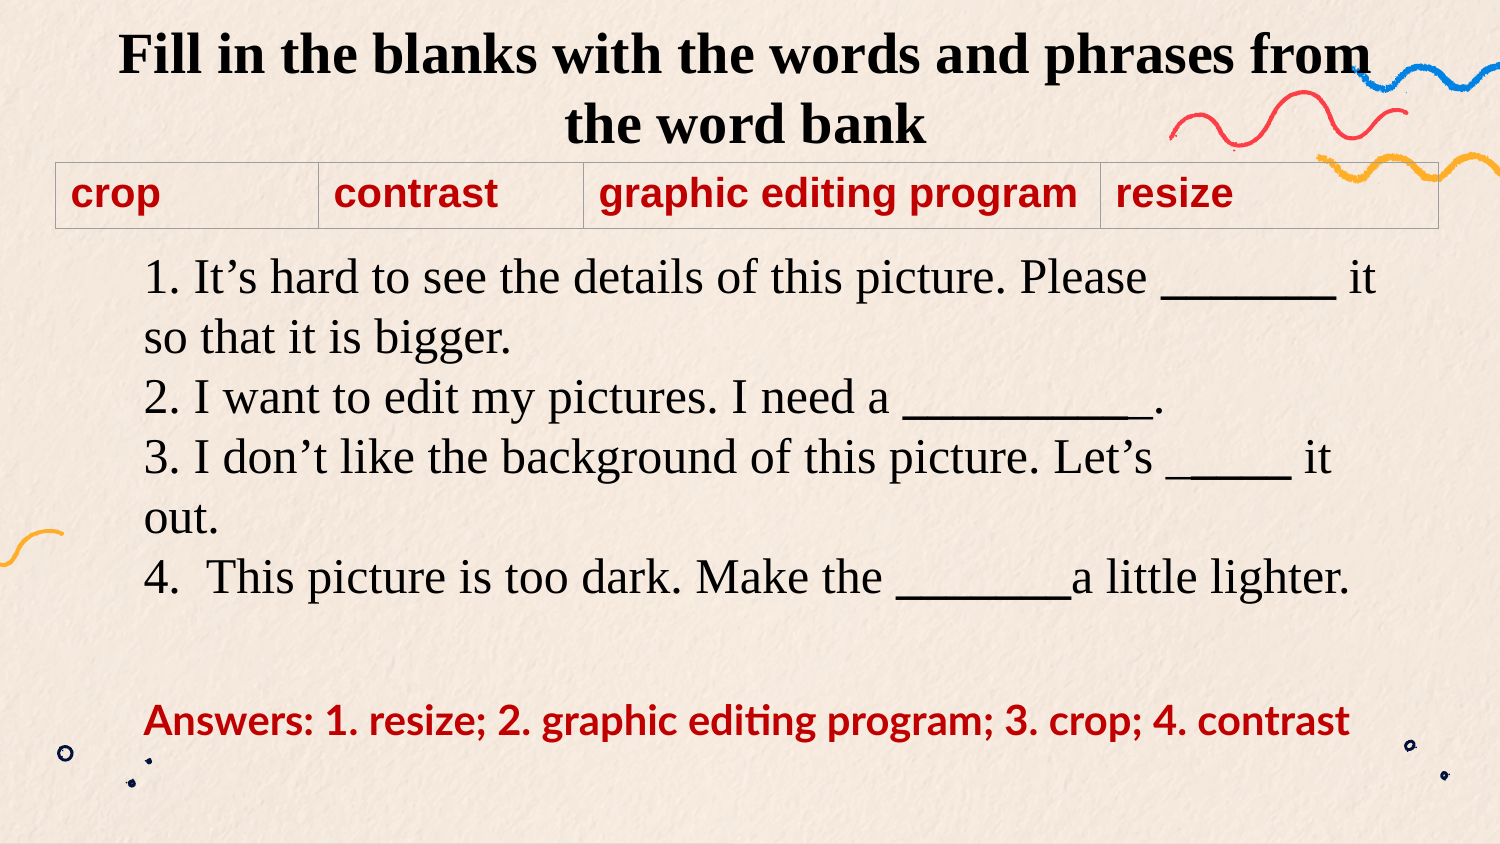

# Fill in the blanks with the words and phrases from the word bank
| crop | contrast | graphic editing program | resize |
| --- | --- | --- | --- |
1. It’s hard to see the details of this picture. Please _______ it so that it is bigger.
2. I want to edit my pictures. I need a __________.
3. I don’t like the background of this picture. Let’s _____ it out.
4.  This picture is too dark. Make the _______a little lighter.

Answers: 1. resize; 2. graphic editing program; 3. crop; 4. contrast